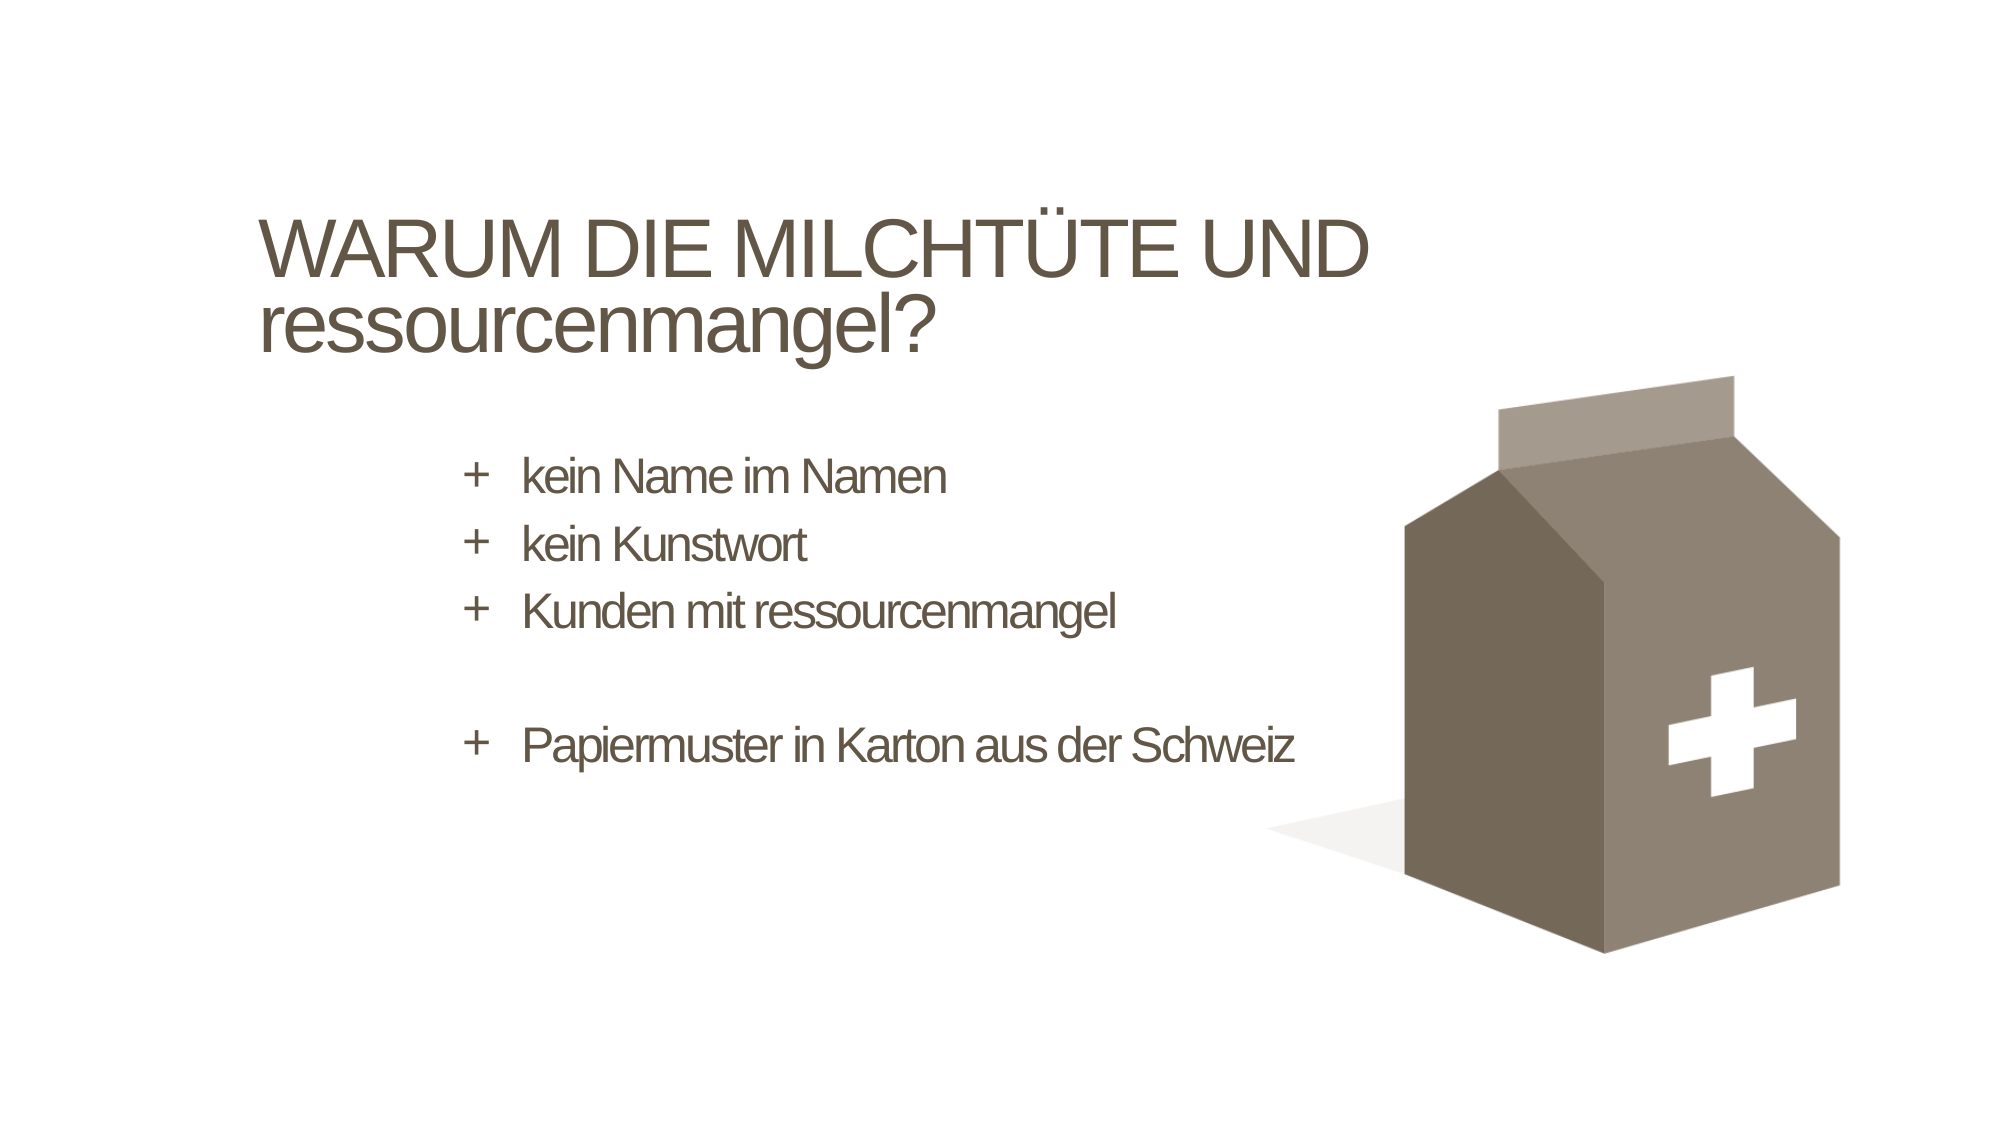

WARUM DIE MILCHTÜTE UND ressourcenmangel?

kein Name im Namen
kein Kunstwort
Kunden mit ressourcenmangel

Papiermuster in Karton aus der Schweiz